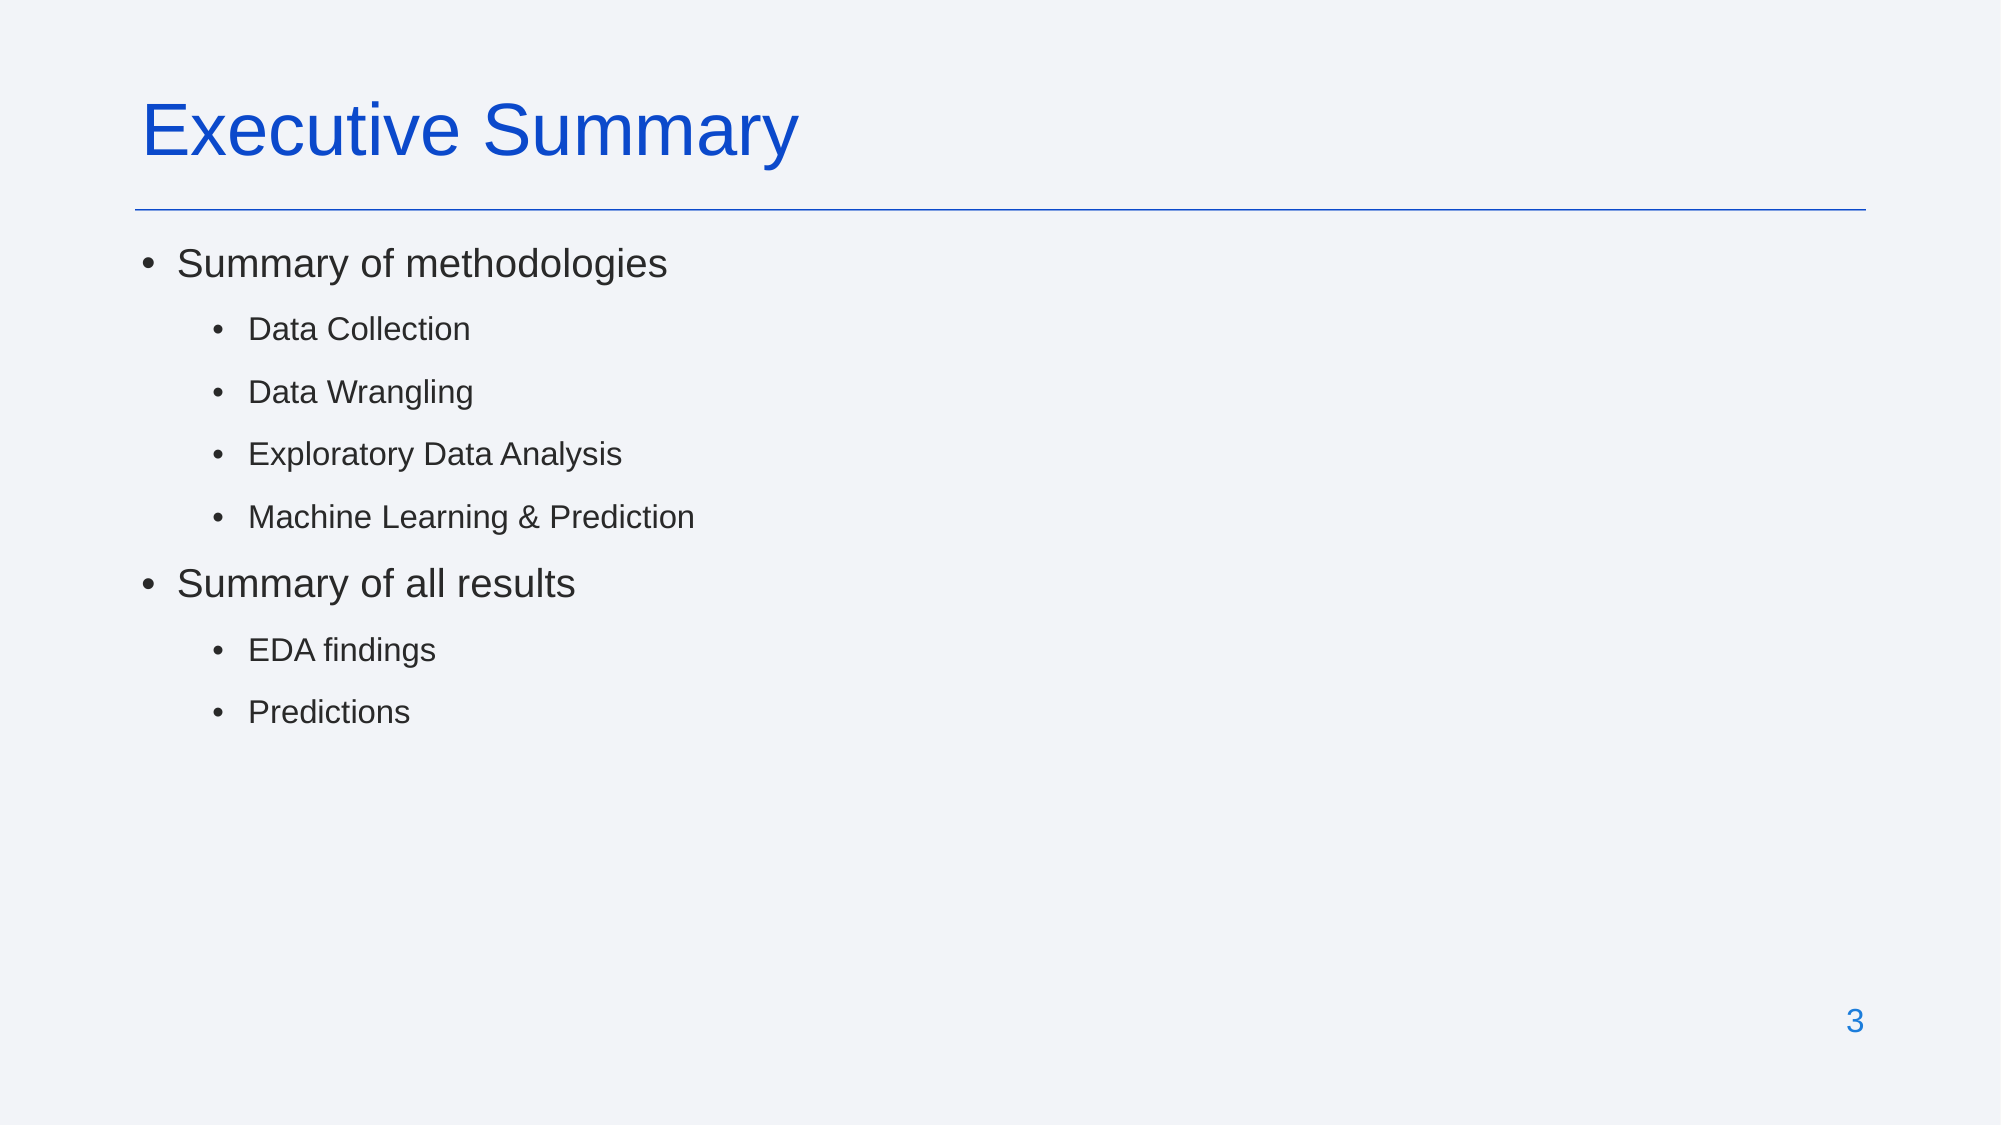

Executive Summary
Summary of methodologies
Data Collection
Data Wrangling
Exploratory Data Analysis
Machine Learning & Prediction
Summary of all results
EDA findings
Predictions
3